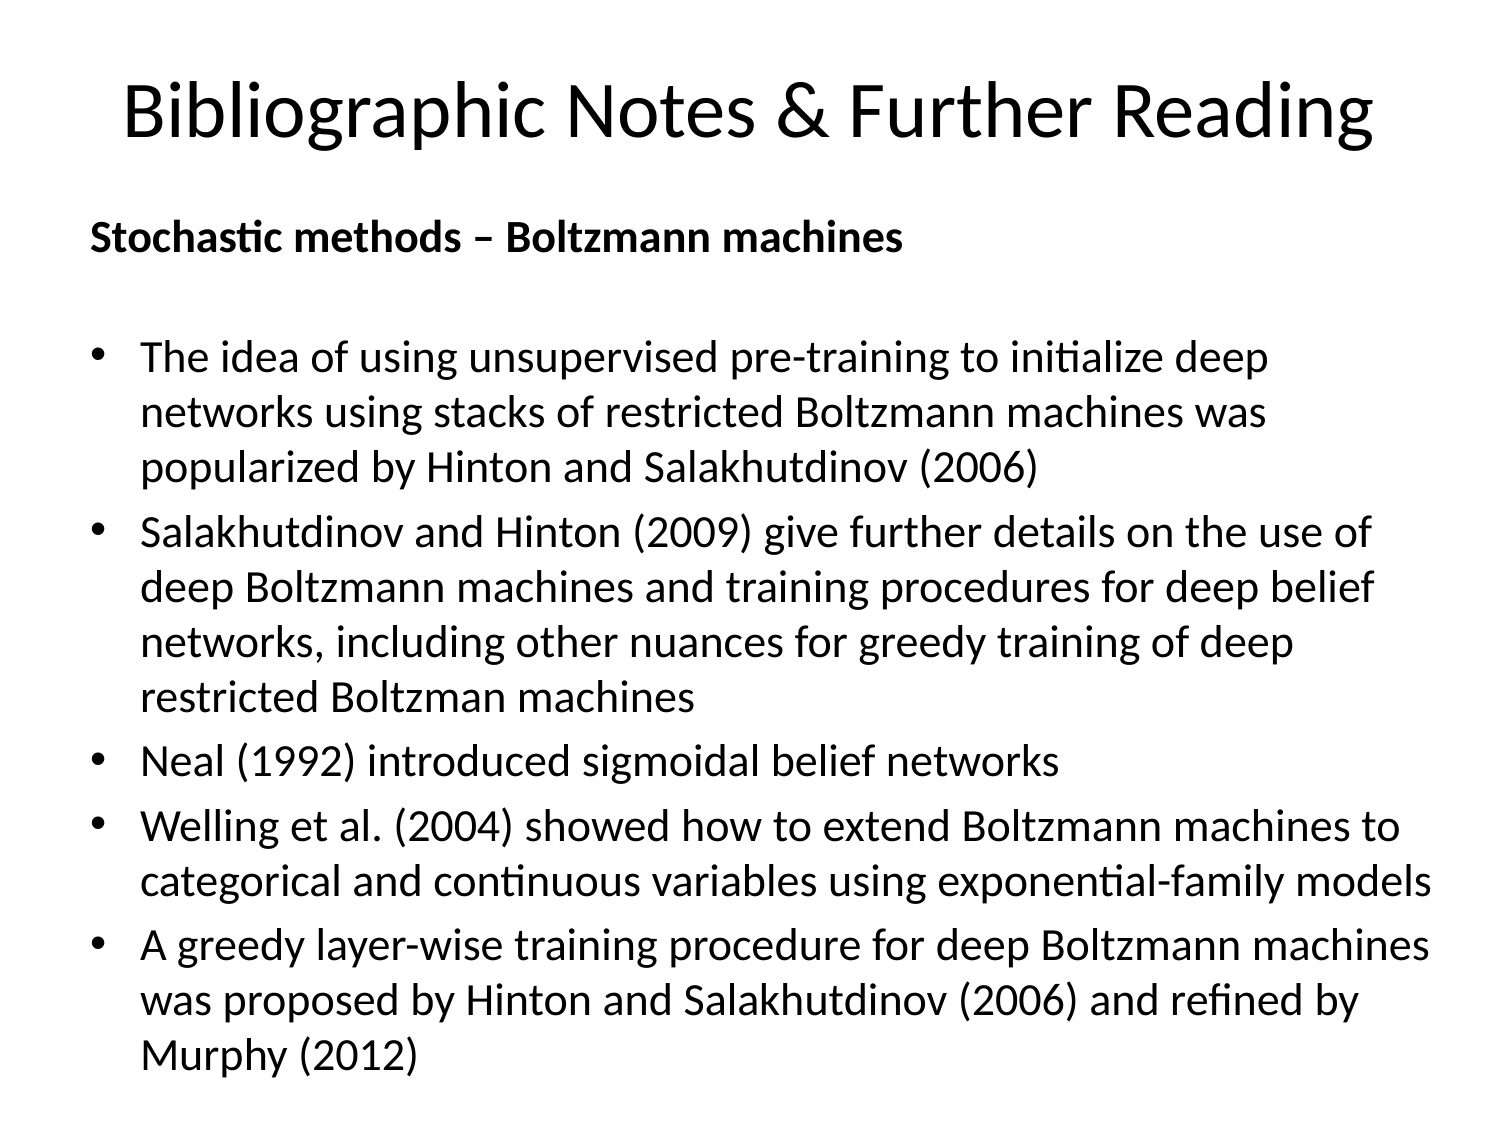

# Bibliographic Notes & Further Reading
Stochastic methods – Boltzmann machines
The idea of using unsupervised pre-training to initialize deep networks using stacks of restricted Boltzmann machines was popularized by Hinton and Salakhutdinov (2006)
Salakhutdinov and Hinton (2009) give further details on the use of deep Boltzmann machines and training procedures for deep belief networks, including other nuances for greedy training of deep restricted Boltzman machines
Neal (1992) introduced sigmoidal belief networks
Welling et al. (2004) showed how to extend Boltzmann machines to categorical and continuous variables using exponential-family models
A greedy layer-wise training procedure for deep Boltzmann machines was proposed by Hinton and Salakhutdinov (2006) and refined by Murphy (2012)